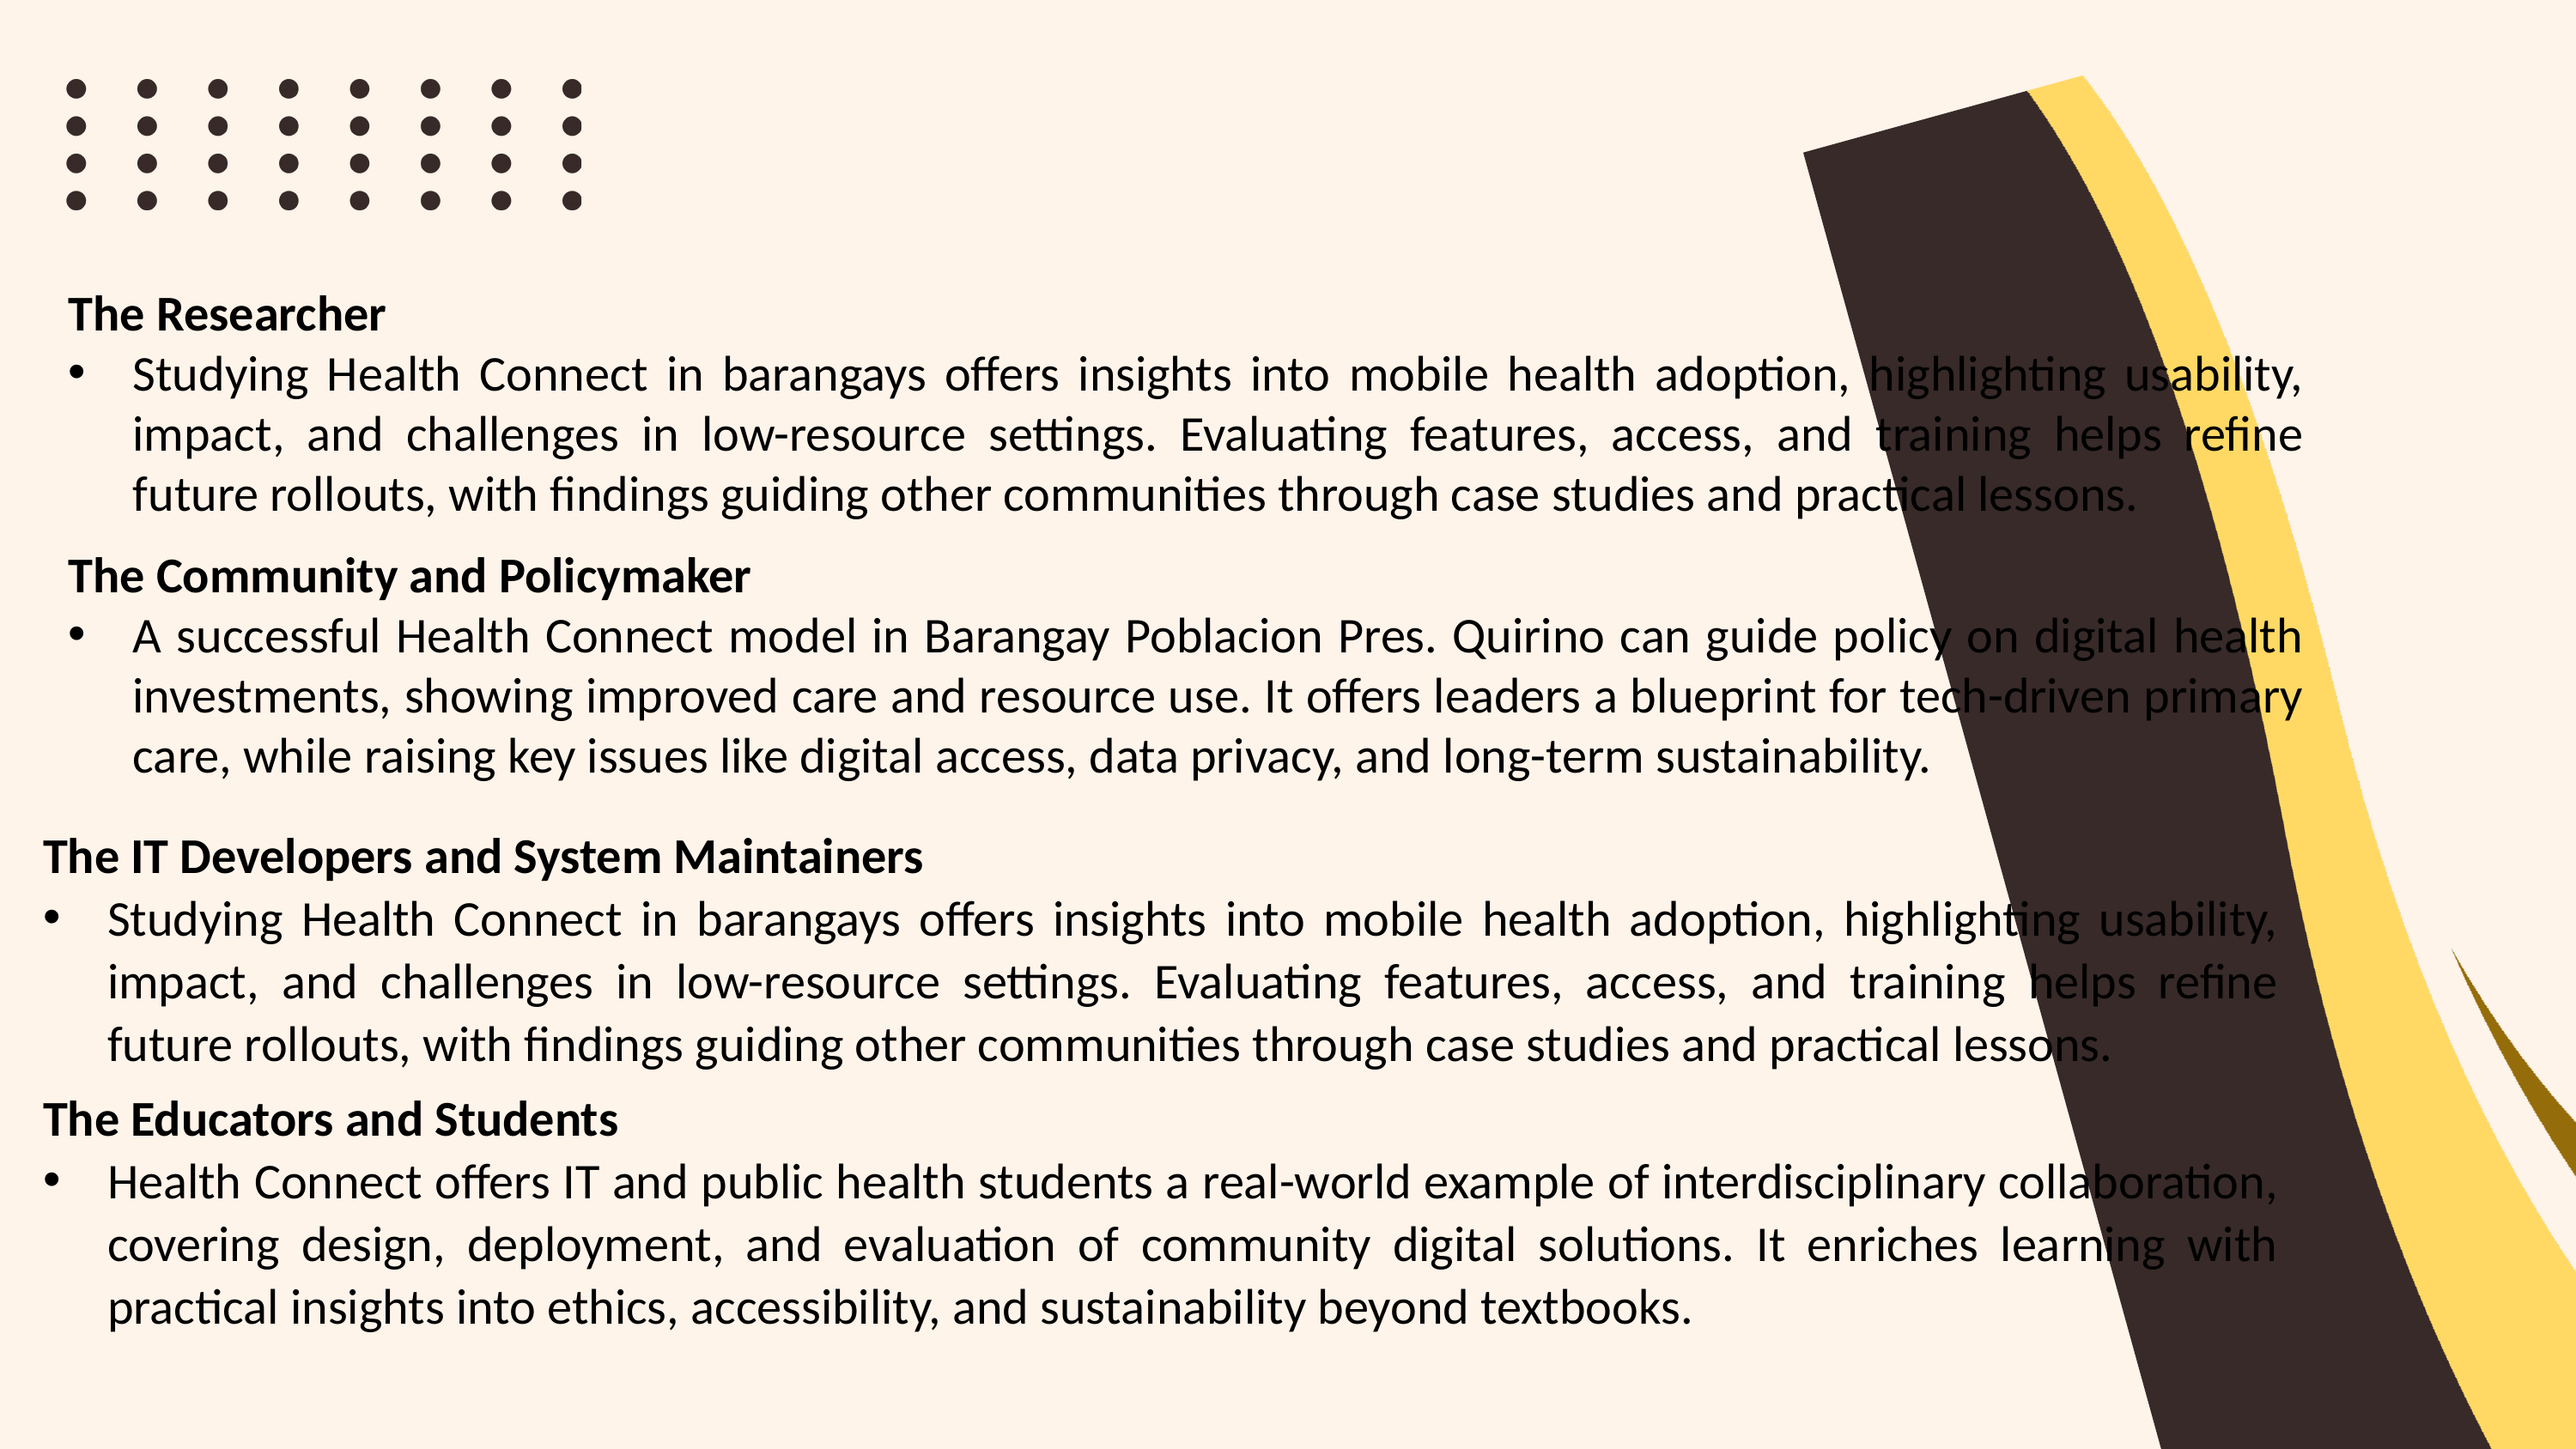

The Researcher
Studying Health Connect in barangays offers insights into mobile health adoption, highlighting usability, impact, and challenges in low-resource settings. Evaluating features, access, and training helps refine future rollouts, with findings guiding other communities through case studies and practical lessons.

The Community and Policymaker
A successful Health Connect model in Barangay Poblacion Pres. Quirino can guide policy on digital health investments, showing improved care and resource use. It offers leaders a blueprint for tech-driven primary care, while raising key issues like digital access, data privacy, and long-term sustainability.
The IT Developers and System Maintainers
Studying Health Connect in barangays offers insights into mobile health adoption, highlighting usability, impact, and challenges in low-resource settings. Evaluating features, access, and training helps refine future rollouts, with findings guiding other communities through case studies and practical lessons.

The Educators and Students
Health Connect offers IT and public health students a real-world example of interdisciplinary collaboration, covering design, deployment, and evaluation of community digital solutions. It enriches learning with practical insights into ethics, accessibility, and sustainability beyond textbooks.